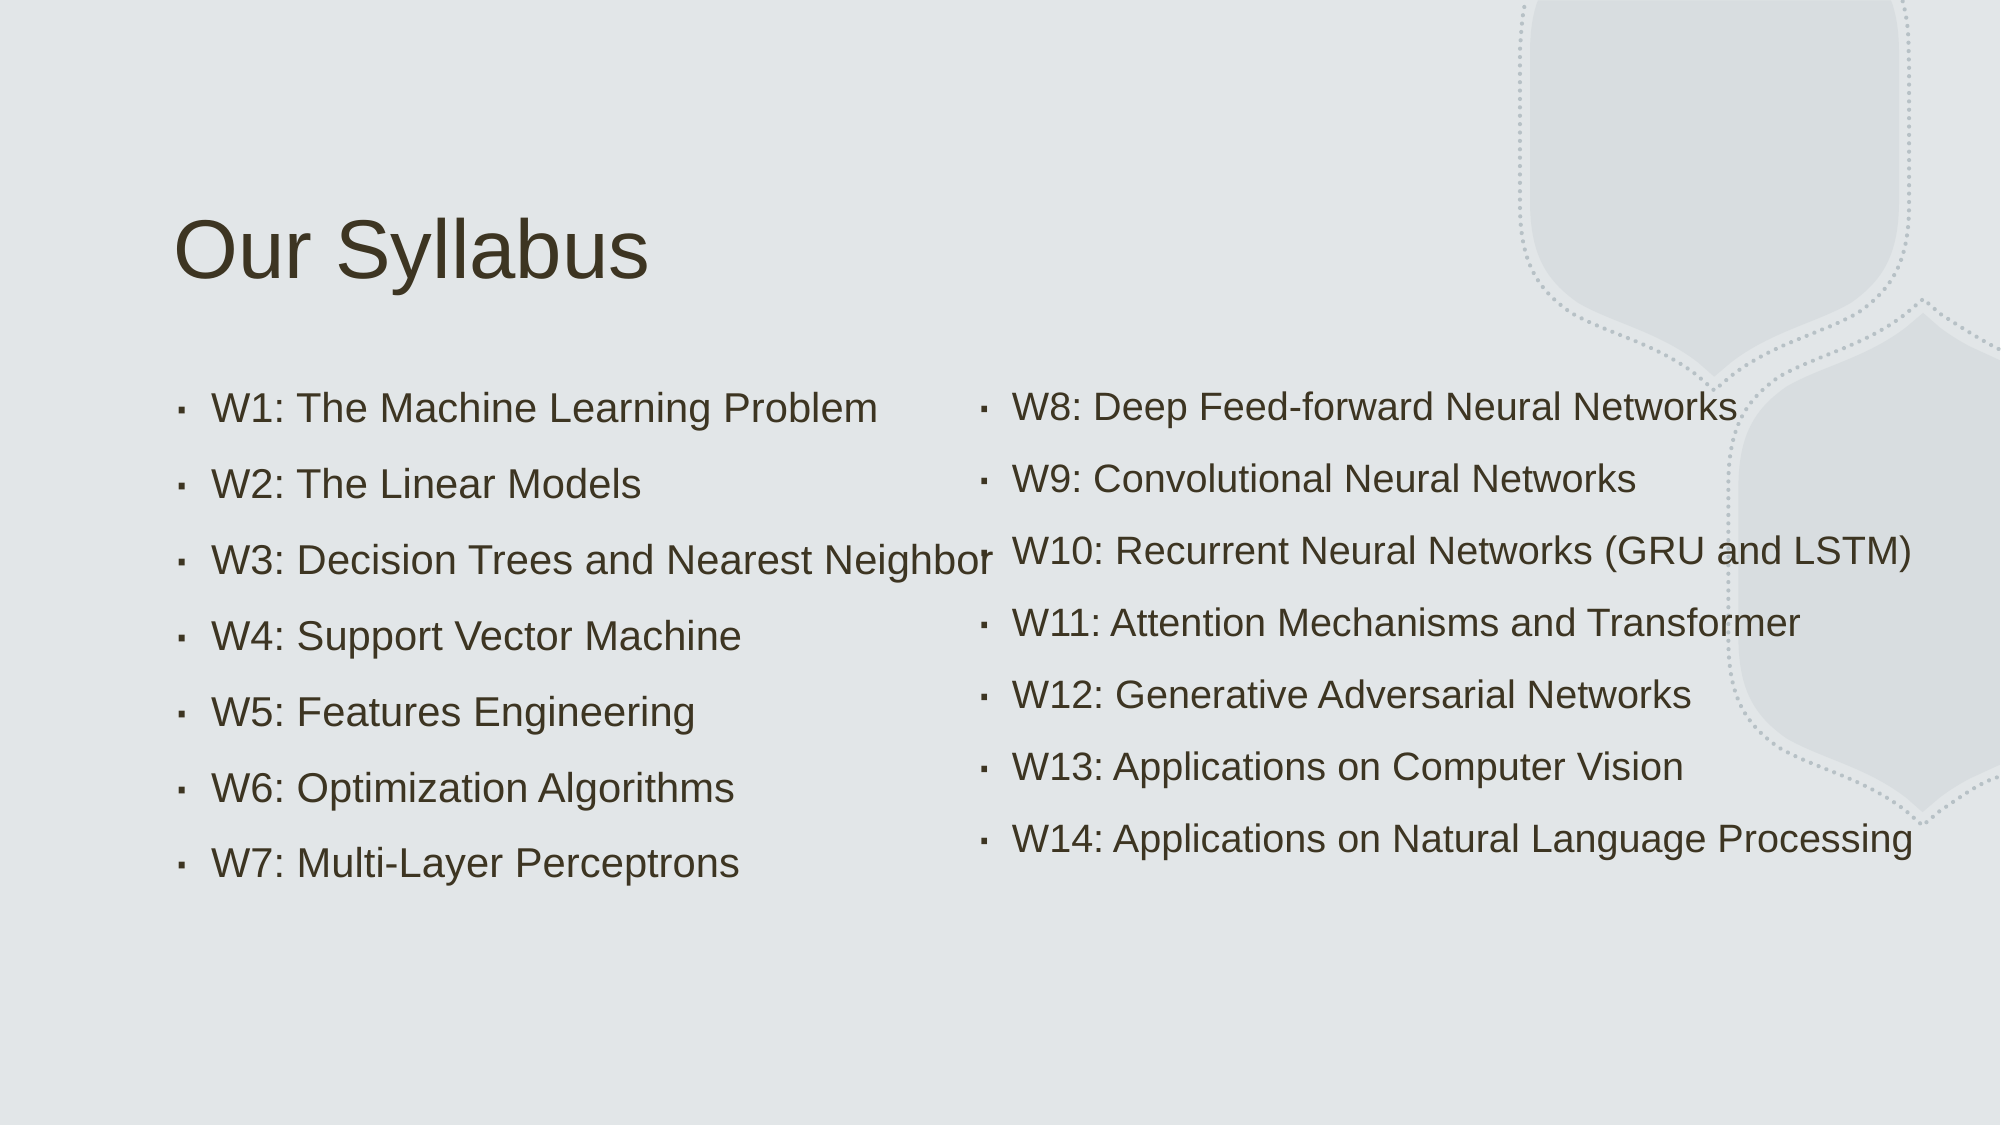

# Our Syllabus
W8: Deep Feed-forward Neural Networks
W9: Convolutional Neural Networks
W10: Recurrent Neural Networks (GRU and LSTM)
W11: Attention Mechanisms and Transformer
W12: Generative Adversarial Networks
W13: Applications on Computer Vision
W14: Applications on Natural Language Processing
W1: The Machine Learning Problem
W2: The Linear Models
W3: Decision Trees and Nearest Neighbor
W4: Support Vector Machine
W5: Features Engineering
W6: Optimization Algorithms
W7: Multi-Layer Perceptrons